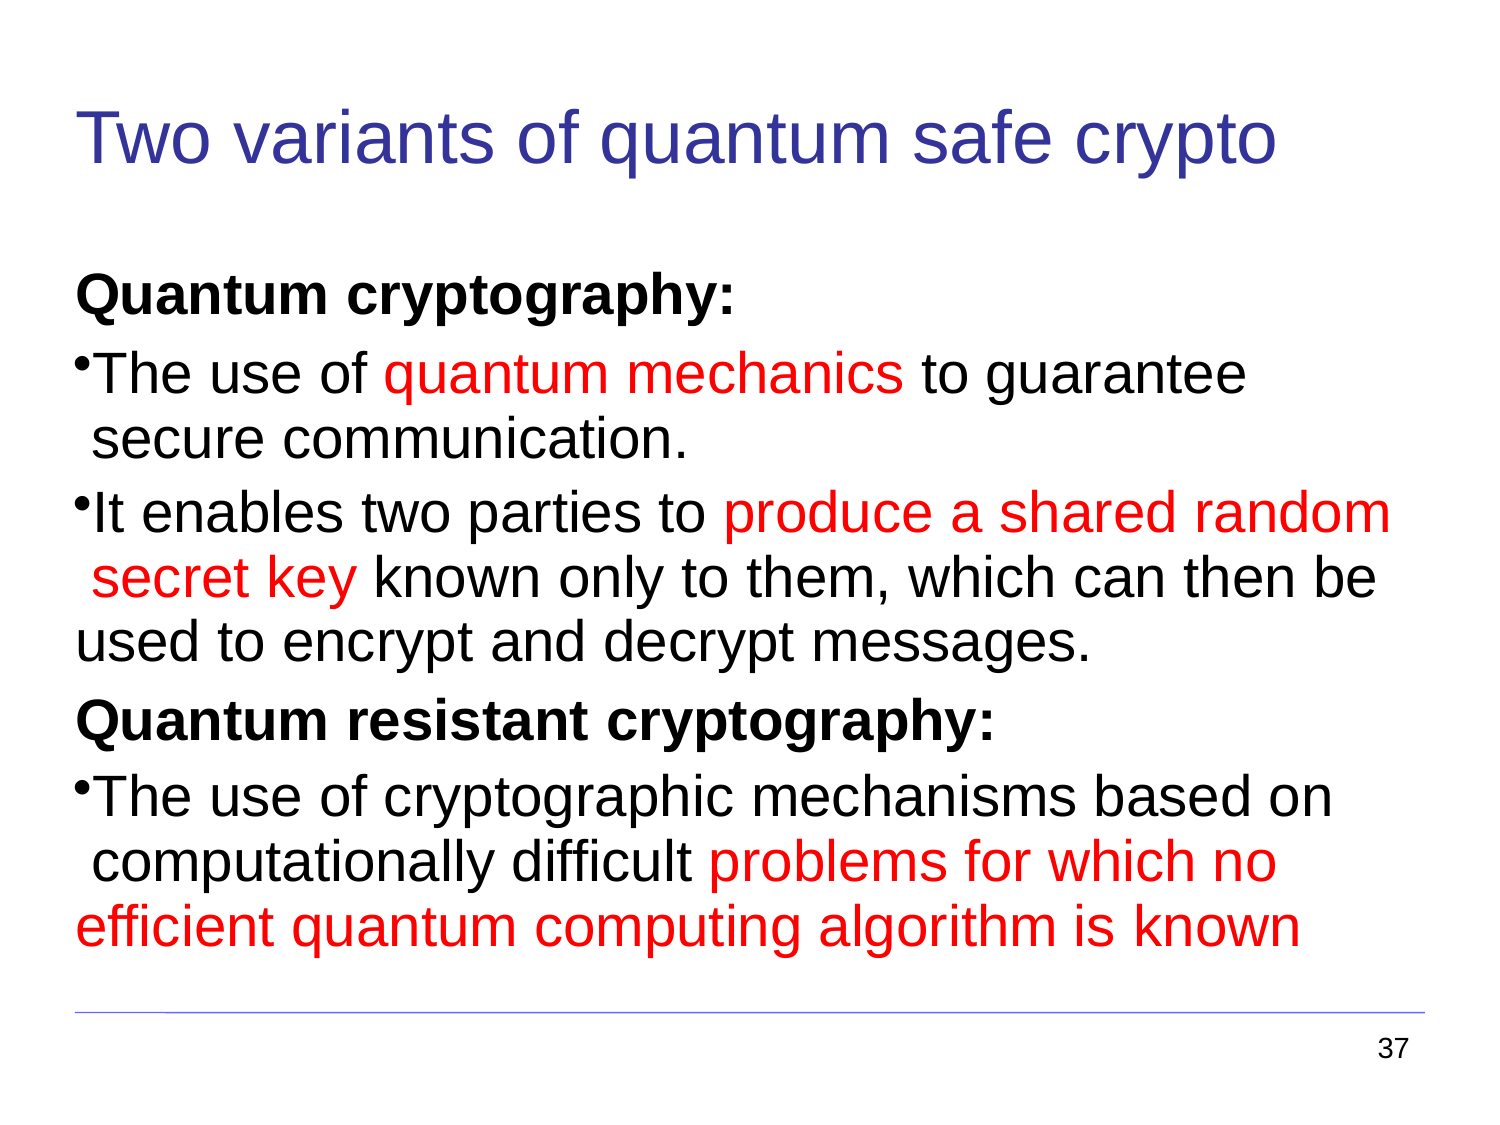

# Two variants of quantum safe crypto
Quantum cryptography:
The use of quantum mechanics to guarantee  secure communication.
It enables two parties to produce a shared random  secret key known only to them, which can then be  used to encrypt and decrypt messages.
Quantum resistant cryptography:
The use of cryptographic mechanisms based on  computationally difficult problems for which no  efficient quantum computing algorithm is known
37